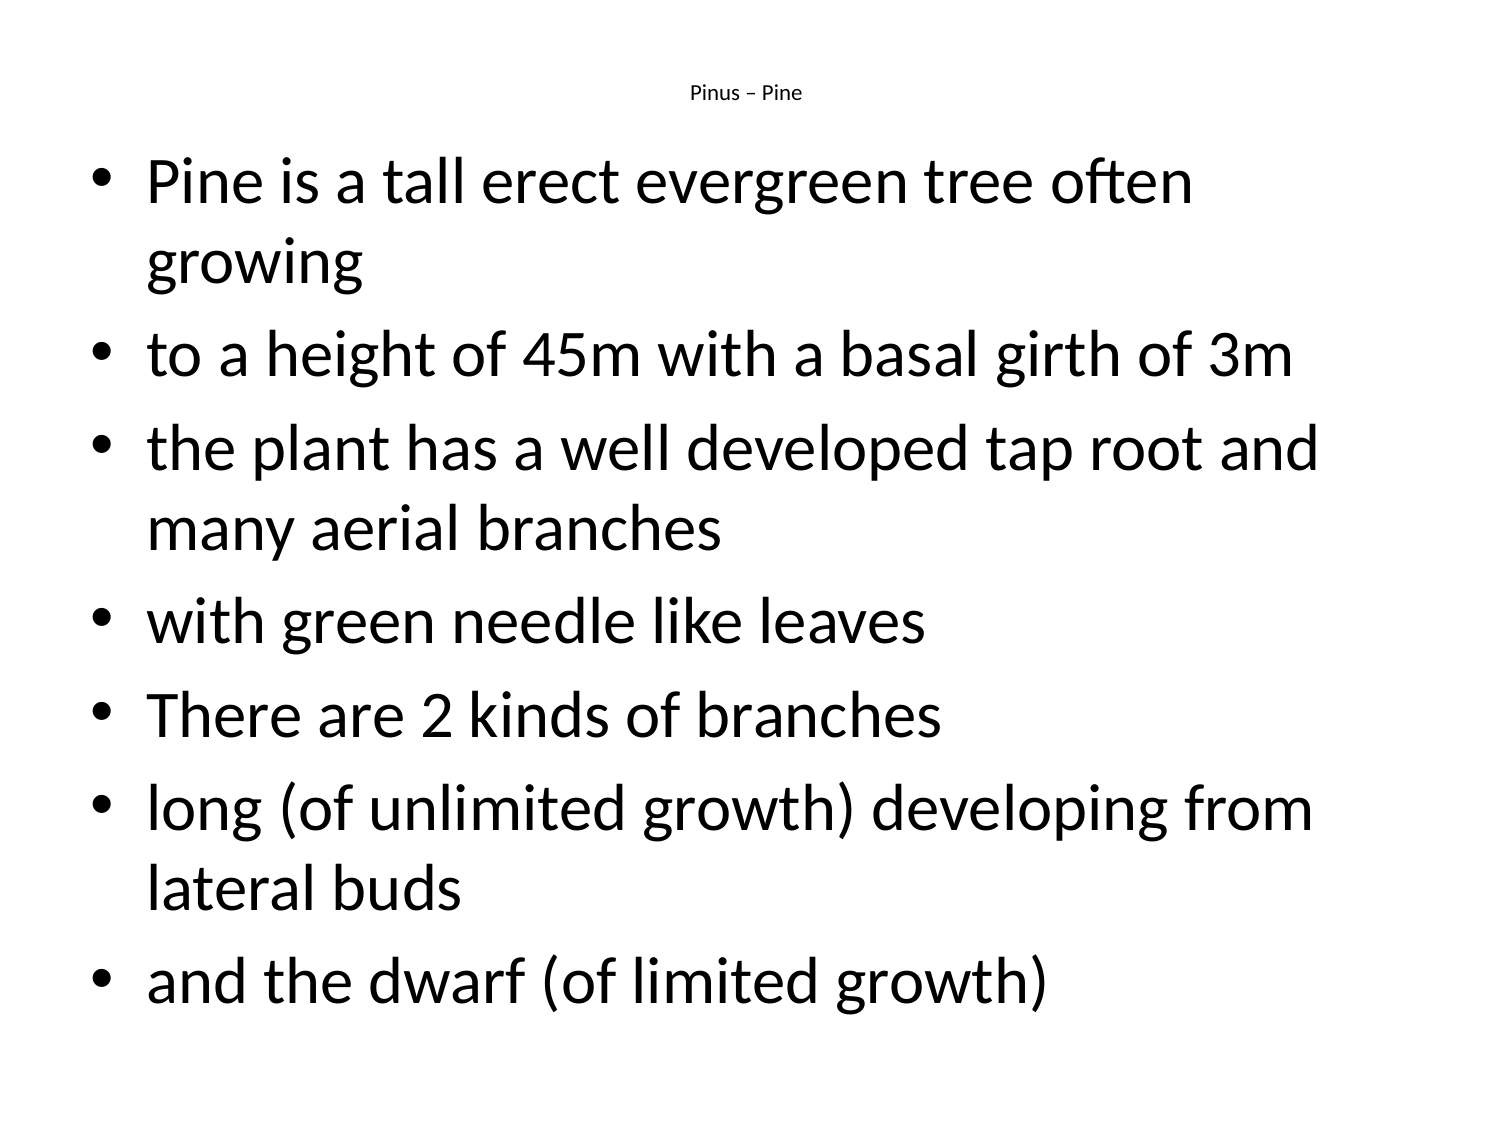

# Pinus – Pine
Pine is a tall erect evergreen tree often growing
to a height of 45m with a basal girth of 3m
the plant has a well developed tap root and many aerial branches
with green needle like leaves
There are 2 kinds of branches
long (of unlimited growth) developing from lateral buds
and the dwarf (of limited growth)